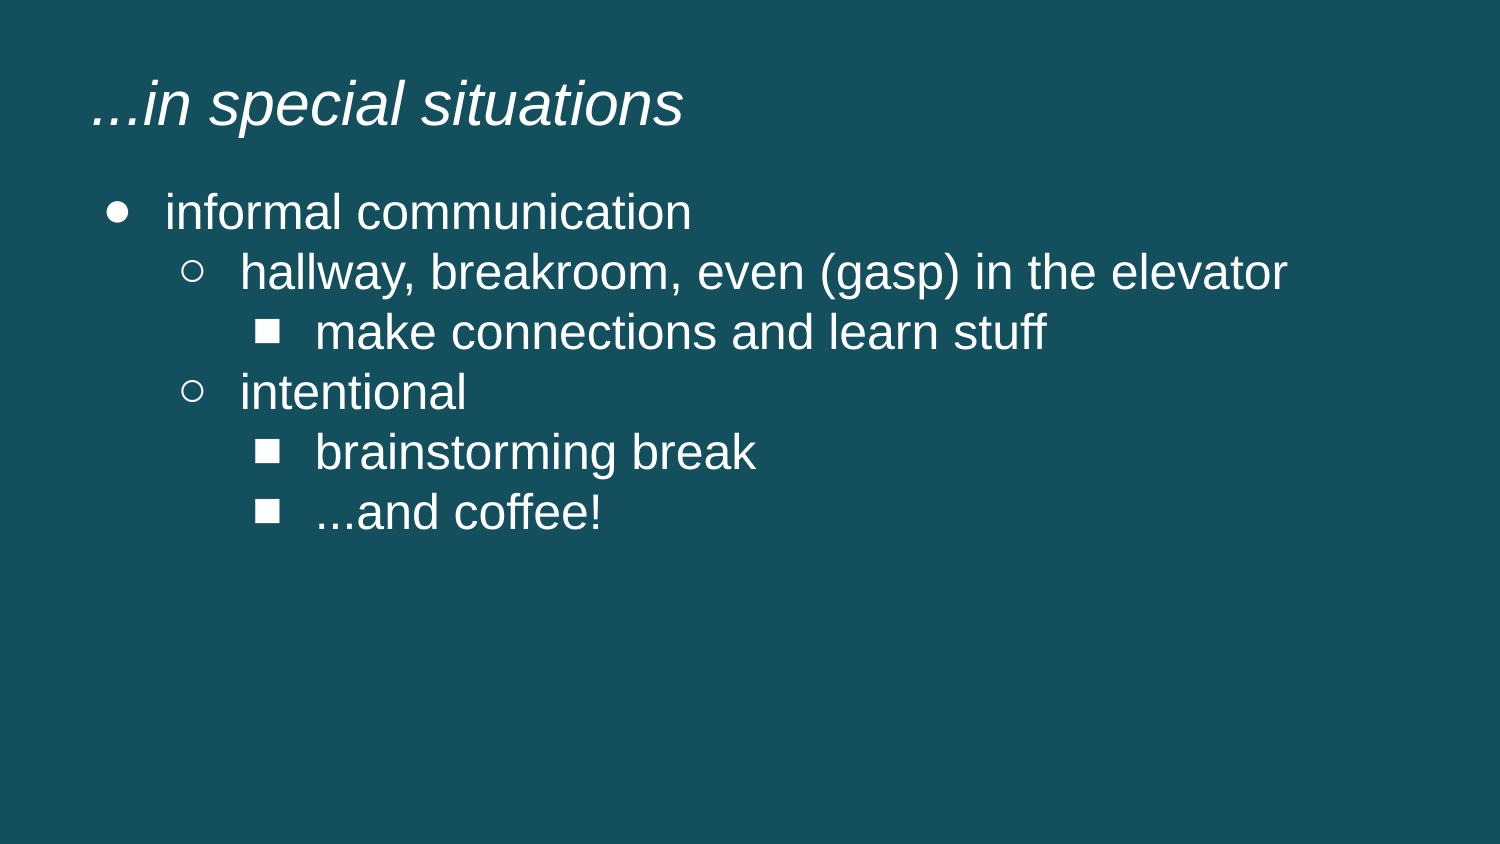

...in special situations
informal communication
hallway, breakroom, even (gasp) in the elevator
make connections and learn stuff
intentional
brainstorming break
...and coffee!